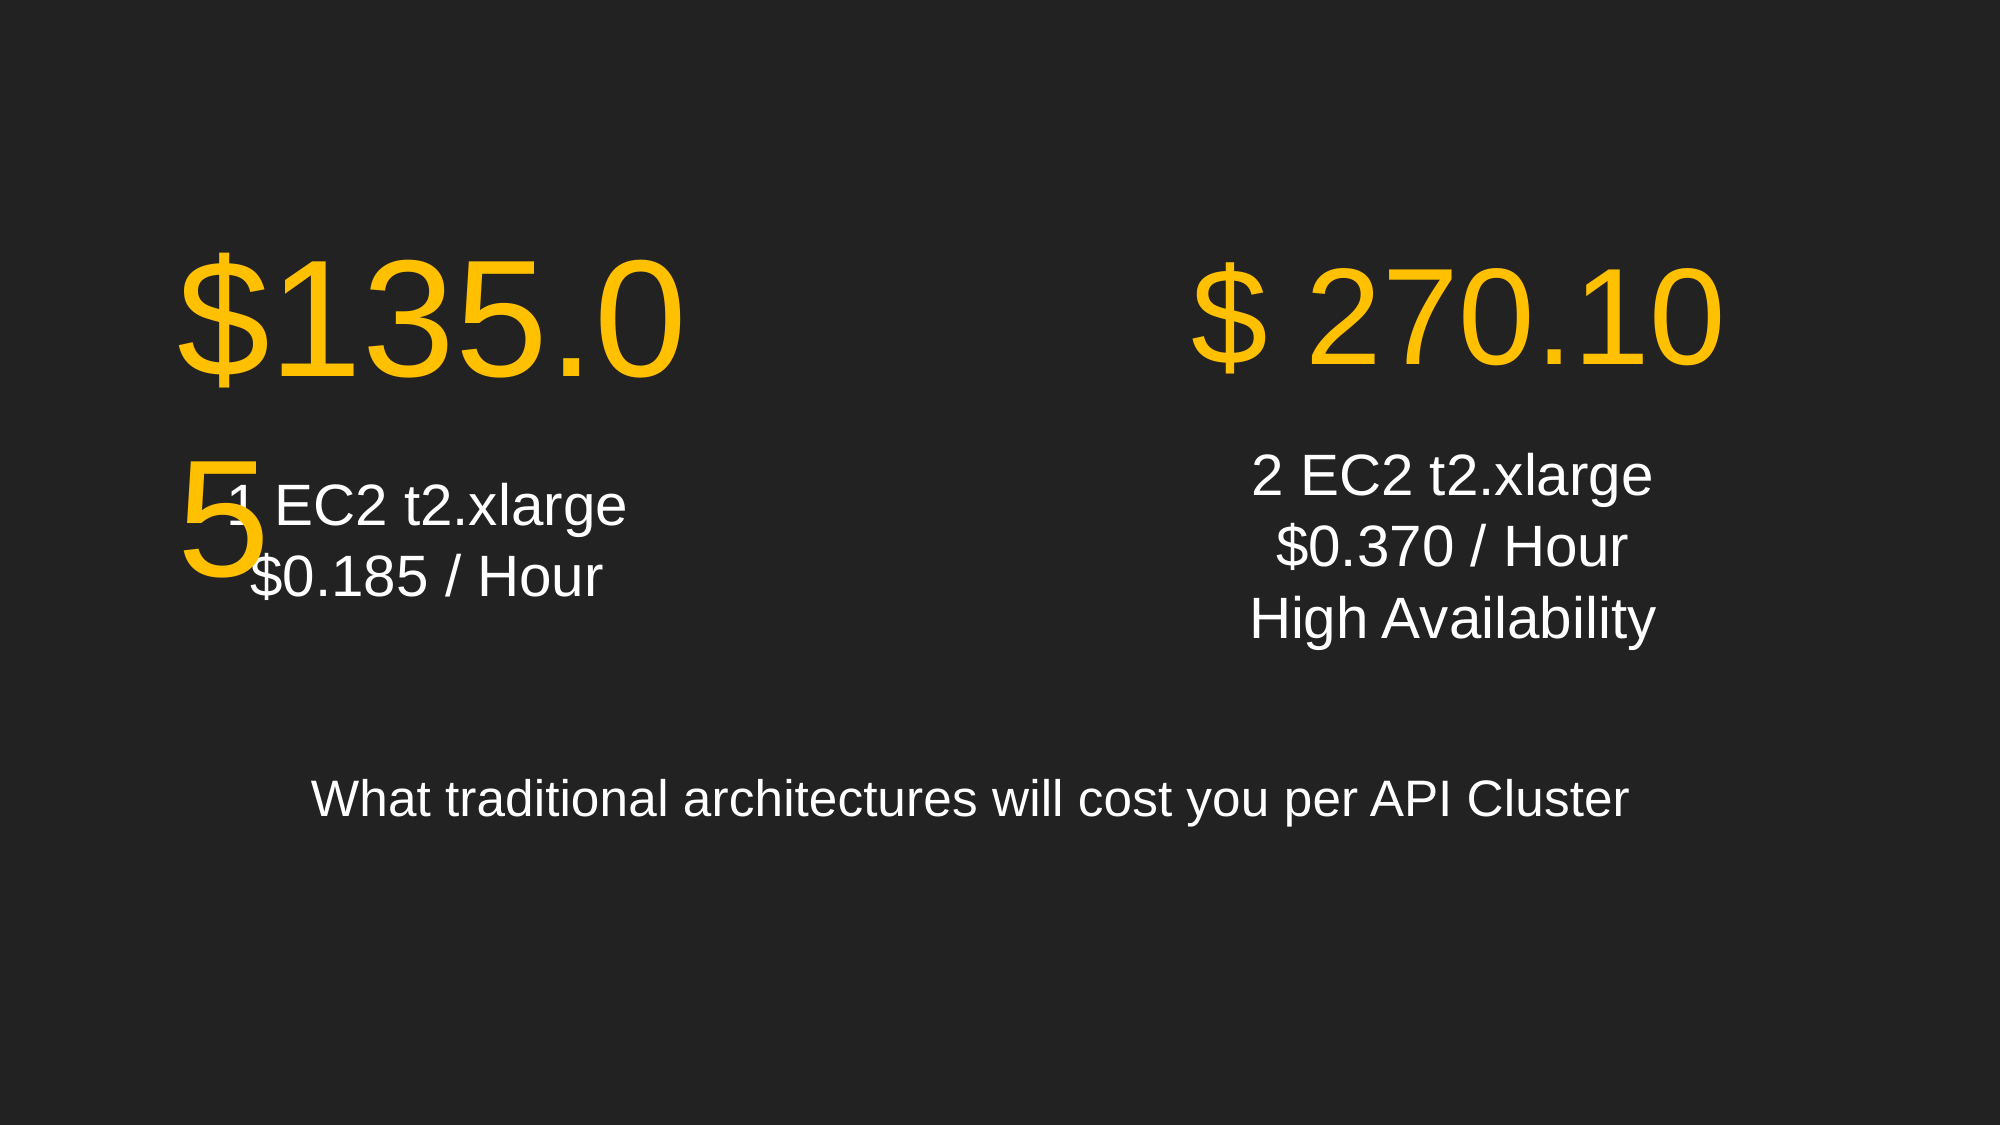

$135.05
$ 270.10
| 2 EC2 t2.xlarge $0.370 / Hour High Availability |
| --- |
| 1 EC2 t2.xlarge $0.185 / Hour |
| --- |

What traditional architectures will cost you per API Cluster